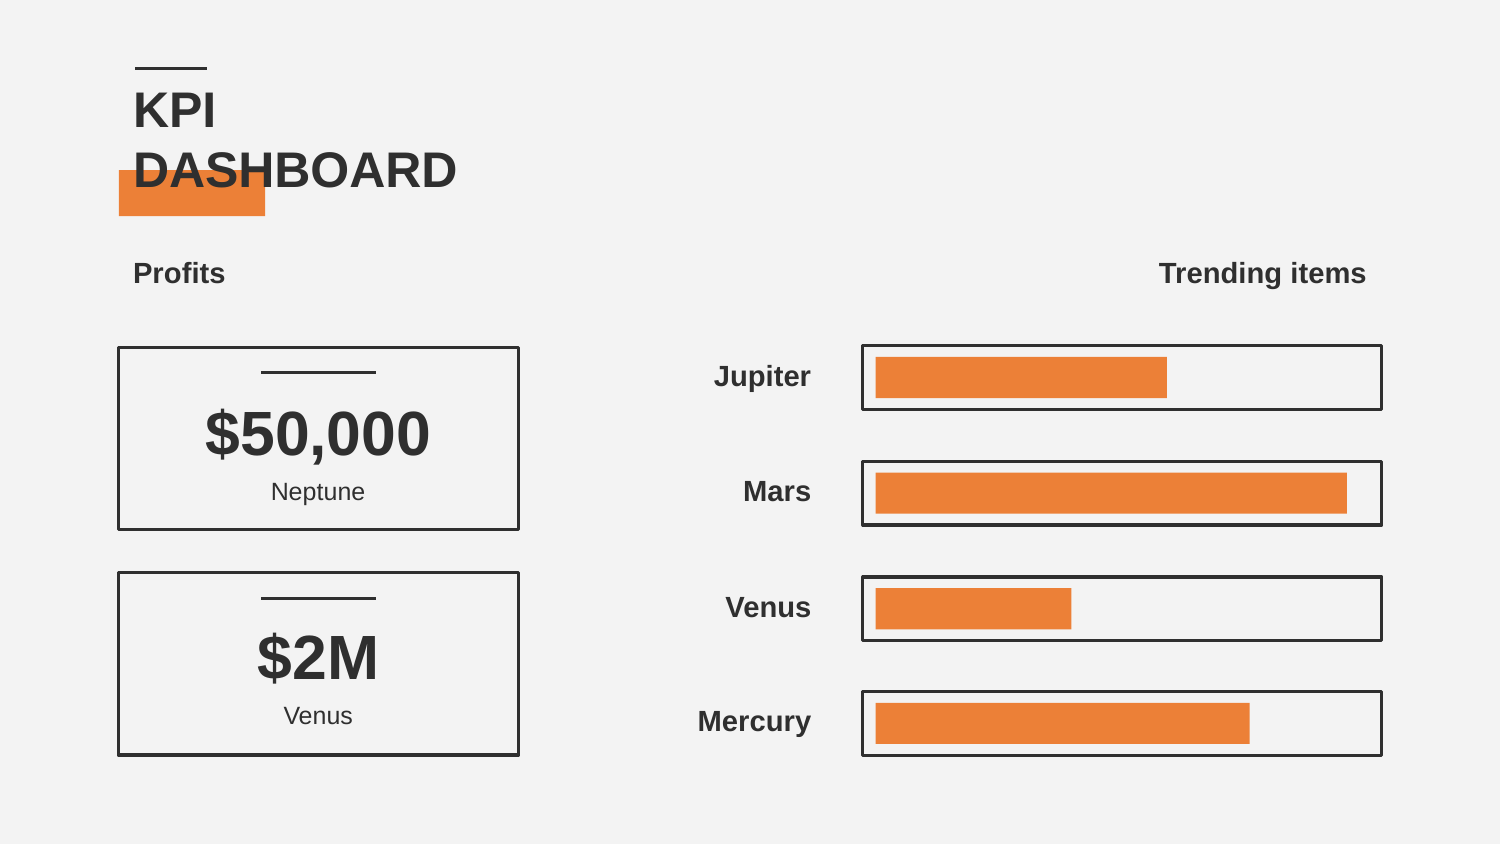

# KPI DASHBOARD
Trending items
Profits

Jupiter

$50,000
Neptune

Mars

Venus

$2M
Venus

Mercury